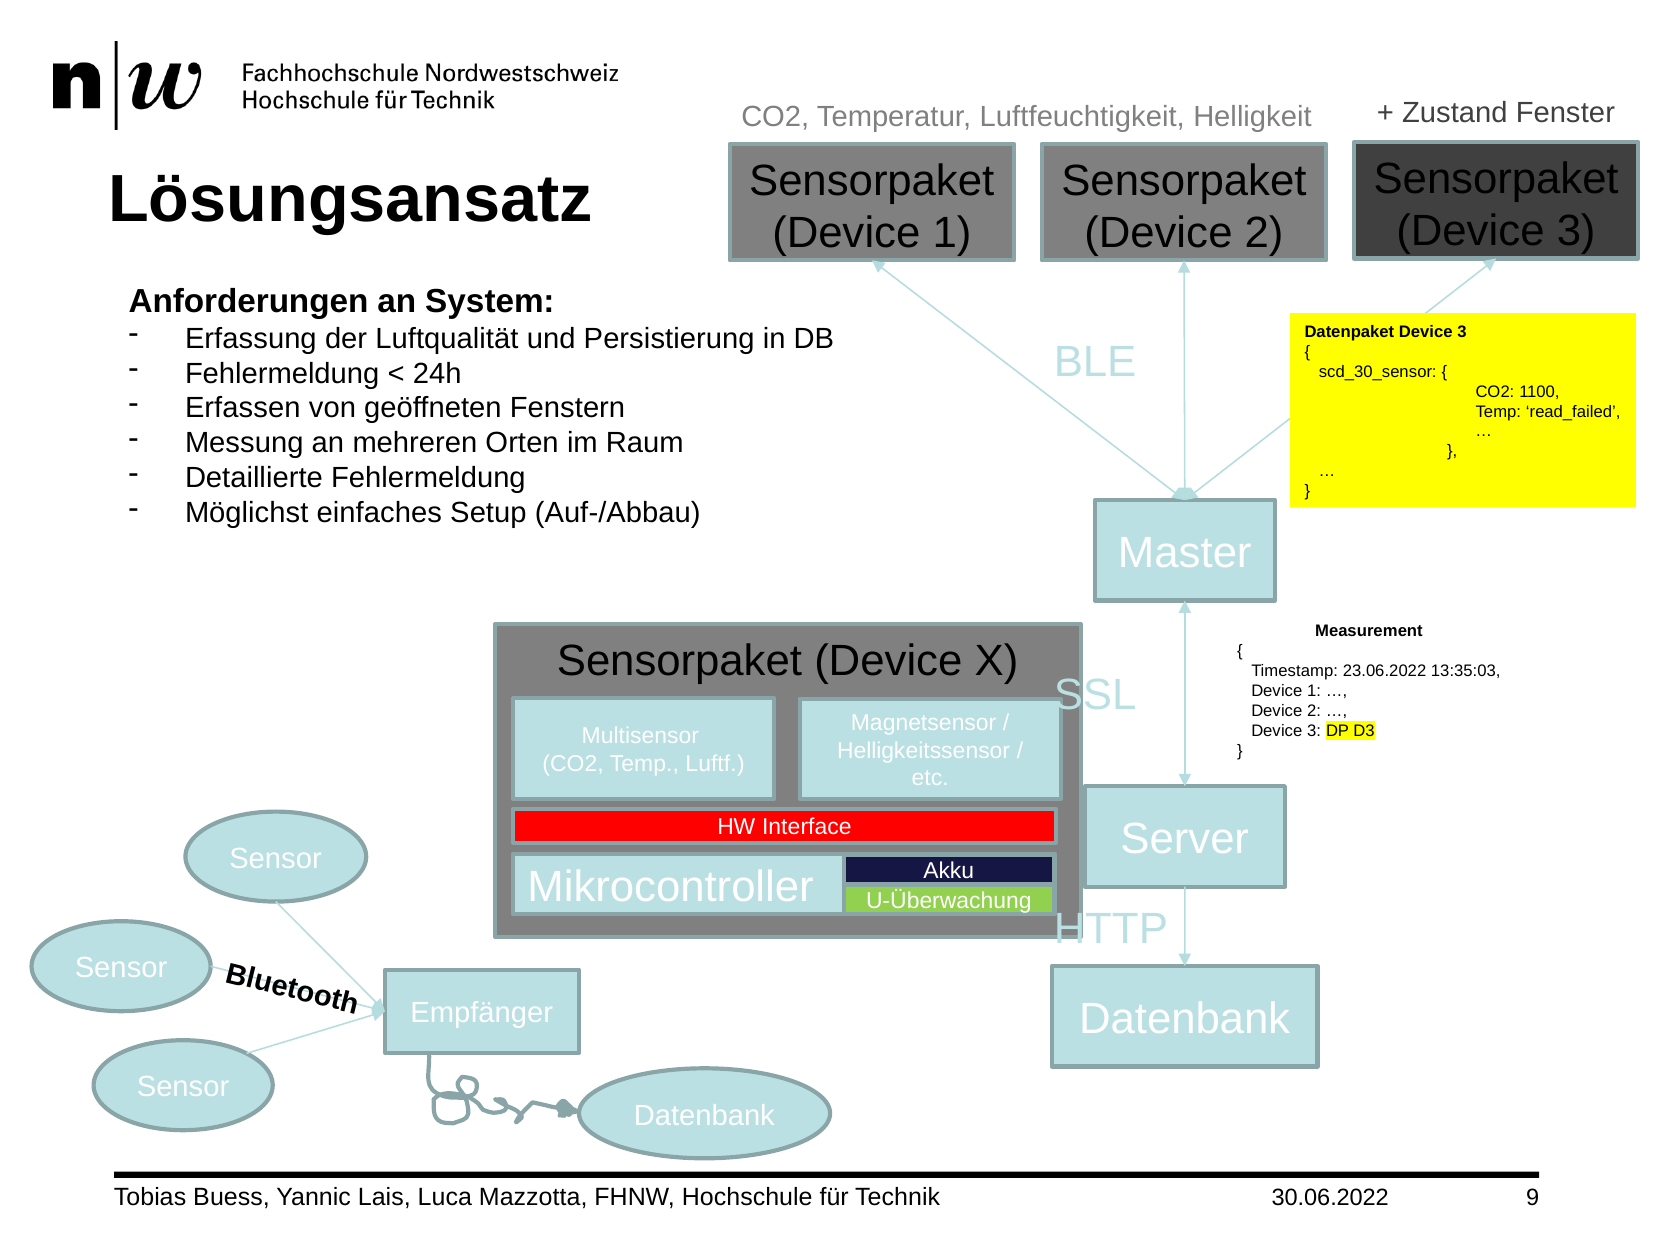

+ Zustand Fenster
CO2, Temperatur, Luftfeuchtigkeit, Helligkeit
Sensorpaket (Device 3)
Sensorpaket (Device 1)
Sensorpaket (Device 2)
# Lösungsansatz
Anforderungen an System:
Erfassung der Luftqualität und Persistierung in DB
Fehlermeldung < 24h
Erfassen von geöffneten Fenstern
Messung an mehreren Orten im Raum
Detaillierte Fehlermeldung
Möglichst einfaches Setup (Auf-/Abbau)
Datenpaket Device 3
{
   scd_30_sensor: {
                                    CO2: 1100,
                                    Temp: ‘read_failed’,
                                    …
                              },
   …
}
BLE
Master
Measurement
{
   Timestamp: 23.06.2022 13:35:03,
   Device 1: …,
   Device 2: …,
   Device 3: DP D3
}
Sensorpaket (Device X)
SSL
Multisensor
(CO2, Temp., Luftf.)
Magnetsensor /
Helligkeitssensor /
etc.
Server
HW Interface
Sensor
Mikrocontroller
Akku
U-Überwachung
HTTP
Sensor
Bluetooth
Datenbank
Empfänger
Sensor

Datenbank
Tobias Buess, Yannic Lais, Luca Mazzotta, FHNW, Hochschule für Technik
30.06.2022
9